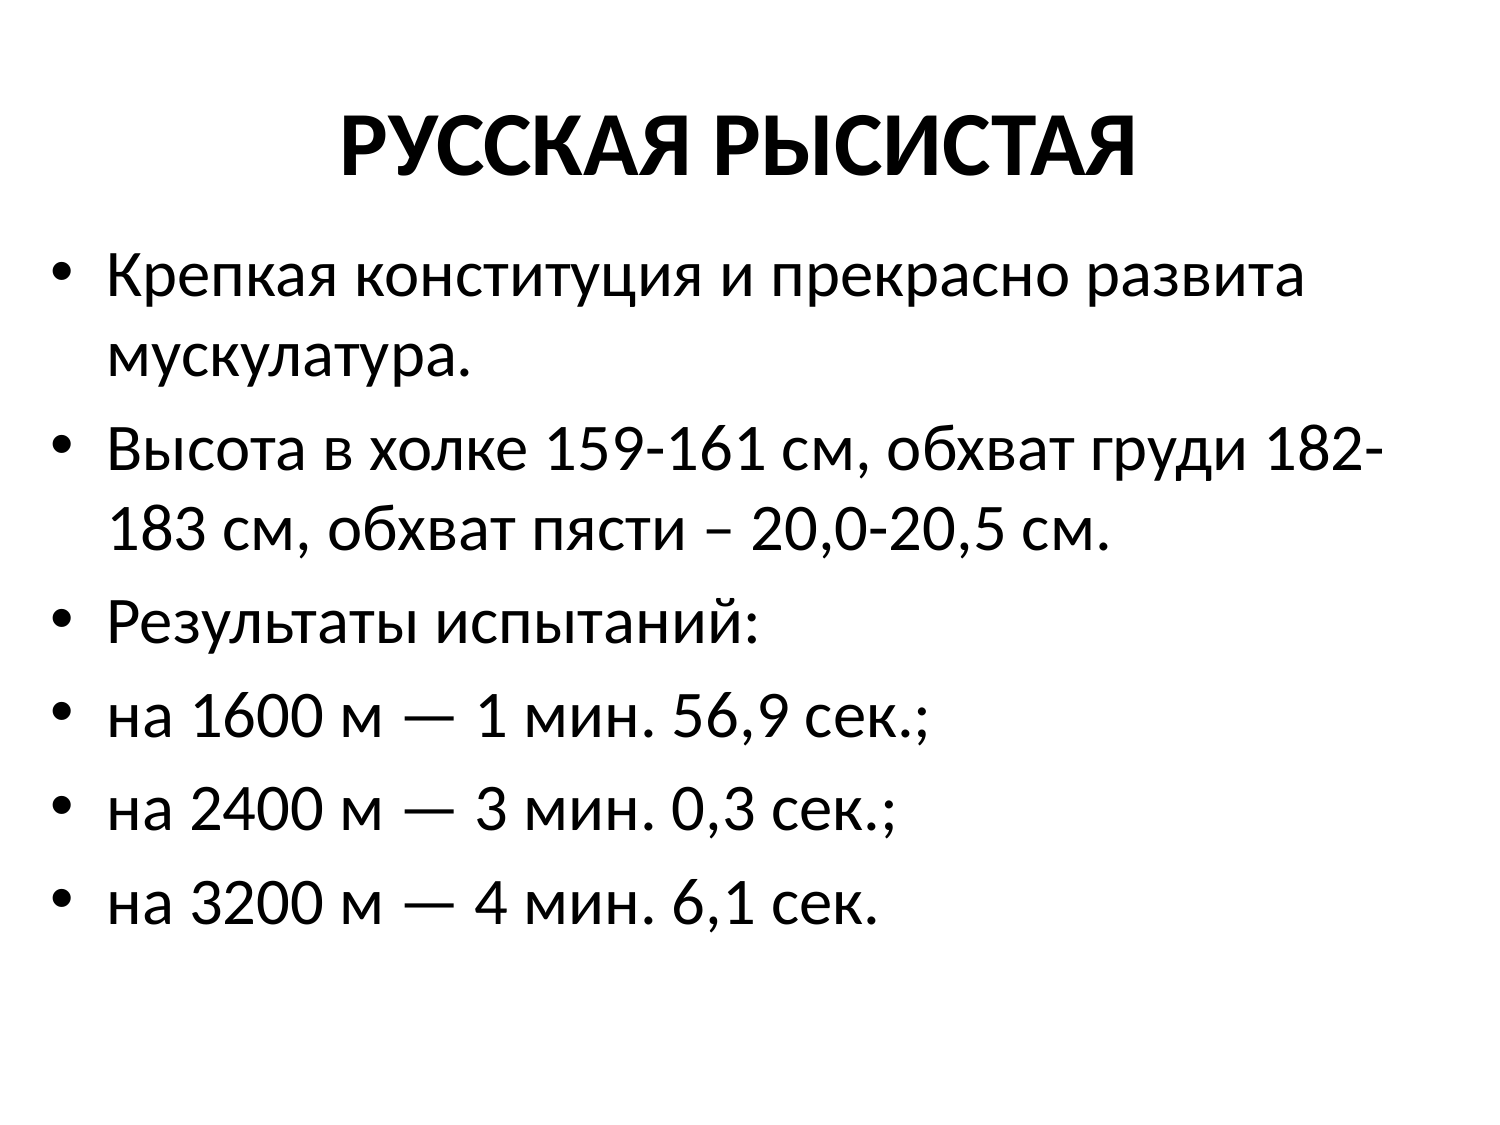

# РУССКАЯ РЫСИСТАЯ
Крепкая конституция и прекрасно развита мускулатура.
Высота в холке 159-161 см, обхват груди 182-183 см, обхват пясти – 20,0-20,5 см.
Результаты испытаний:
на 1600 м — 1 мин. 56,9 сек.;
на 2400 м — 3 мин. 0,3 сек.;
на 3200 м — 4 мин. 6,1 сек.